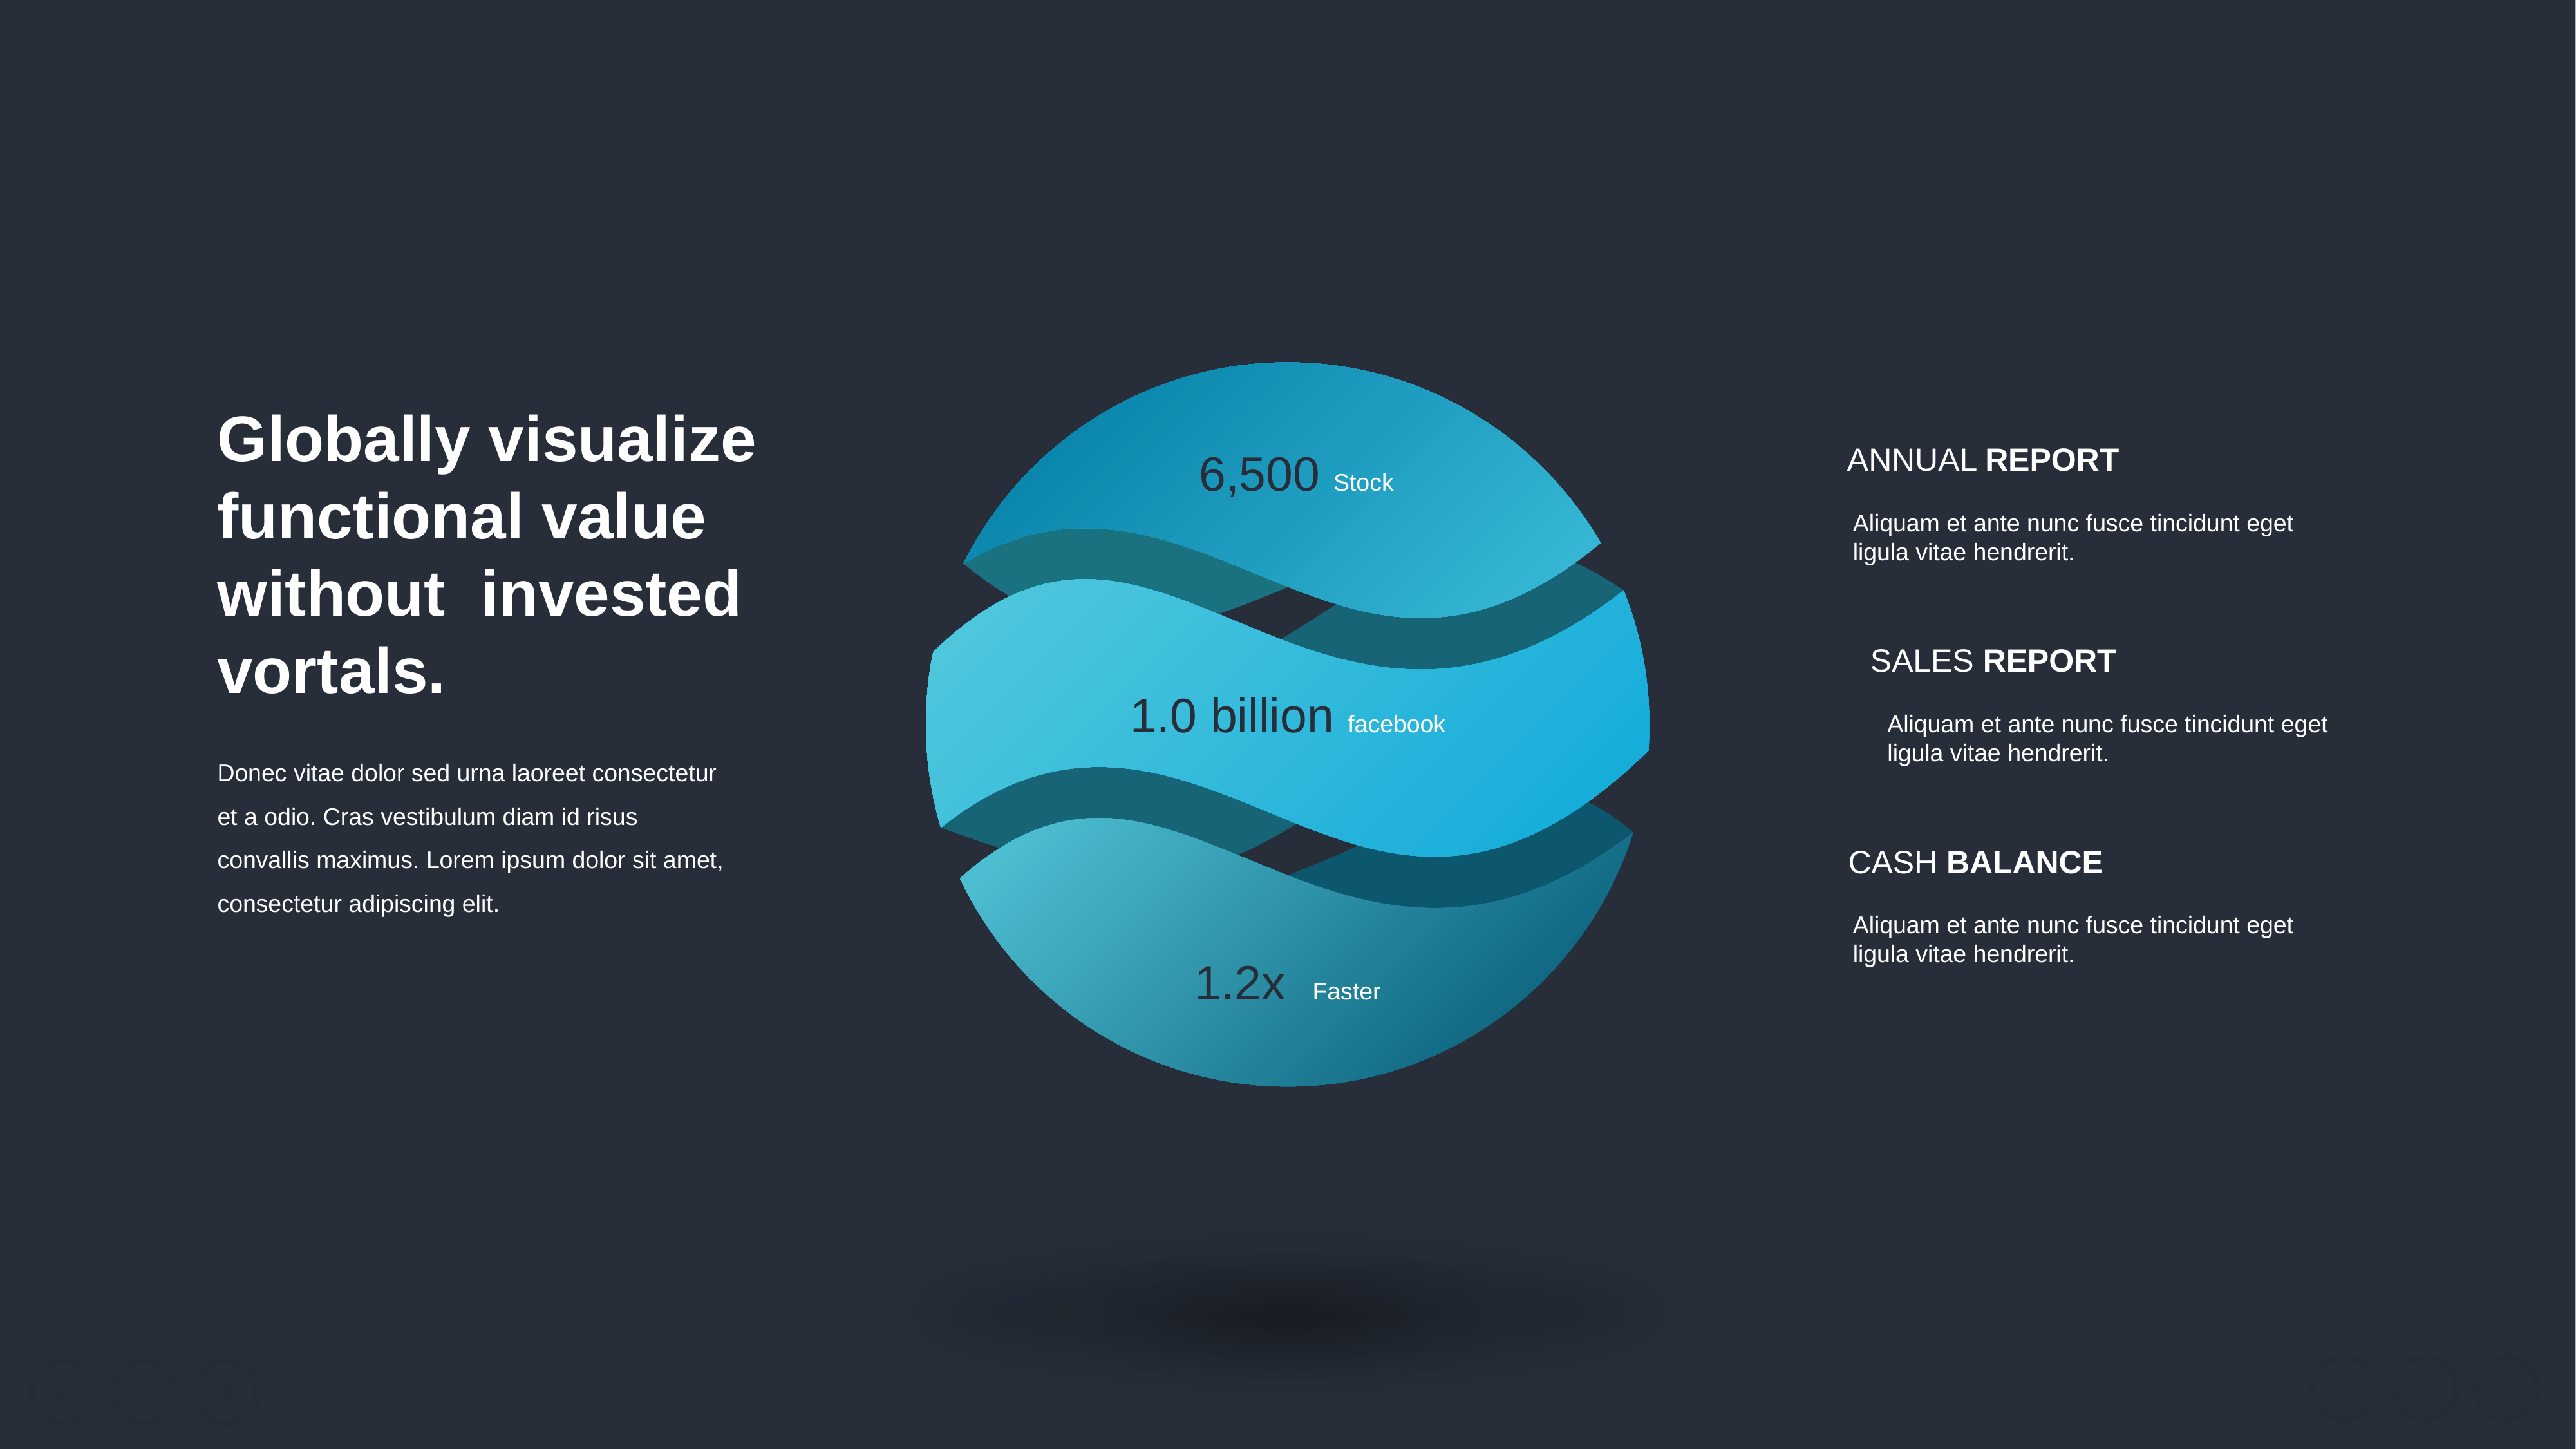

Globally visualize functional value without  invested vortals.
ANNUAL REPORT
Aliquam et ante nunc fusce tincidunt eget ligula vitae hendrerit.
6,500 Stock

SALES REPORT
Aliquam et ante nunc fusce tincidunt eget ligula vitae hendrerit.
1.0 billion facebook
Donec vitae dolor sed urna laoreet consectetur et a odio. Cras vestibulum diam id risus convallis maximus. Lorem ipsum dolor sit amet, consectetur adipiscing elit.

CASH BALANCE
Aliquam et ante nunc fusce tincidunt eget ligula vitae hendrerit.
1.2x  Faster